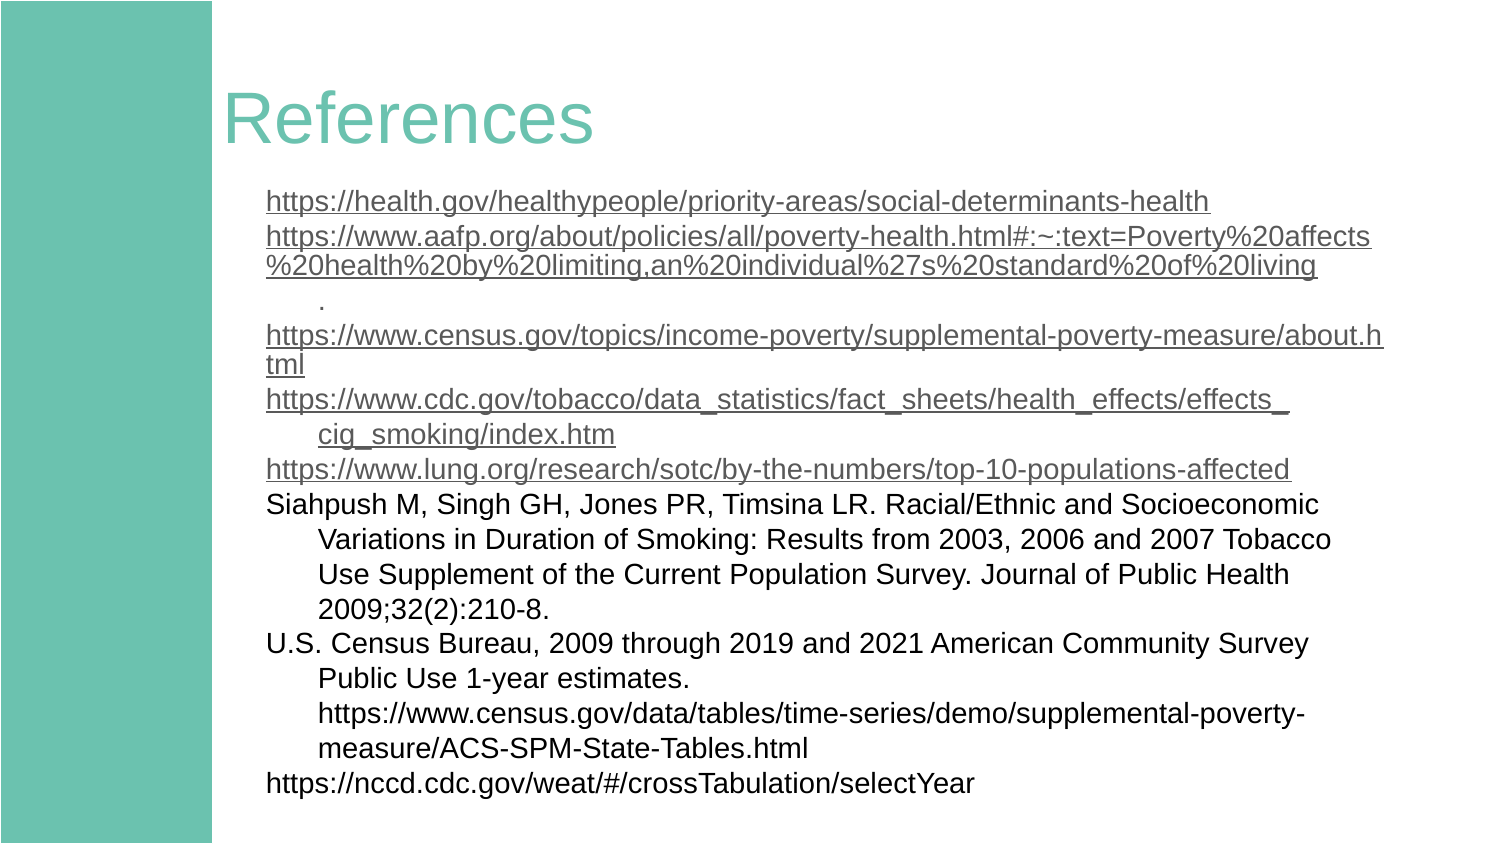

# References
https://health.gov/healthypeople/priority-areas/social-determinants-health
https://www.aafp.org/about/policies/all/poverty-health.html#:~:text=Poverty%20affects%20health%20by%20limiting,an%20individual%27s%20standard%20of%20living.
https://www.census.gov/topics/income-poverty/supplemental-poverty-measure/about.html
https://www.cdc.gov/tobacco/data_statistics/fact_sheets/health_effects/effects_cig_smoking/index.htm
https://www.lung.org/research/sotc/by-the-numbers/top-10-populations-affected
Siahpush M, Singh GH, Jones PR, Timsina LR. Racial/Ethnic and Socioeconomic Variations in Duration of Smoking: Results from 2003, 2006 and 2007 Tobacco Use Supplement of the Current Population Survey. Journal of Public Health 2009;32(2):210-8.
U.S. Census Bureau, 2009 through 2019 and 2021 American Community Survey Public Use 1-year estimates. https://www.census.gov/data/tables/time-series/demo/supplemental-poverty-measure/ACS-SPM-State-Tables.html
https://nccd.cdc.gov/weat/#/crossTabulation/selectYear